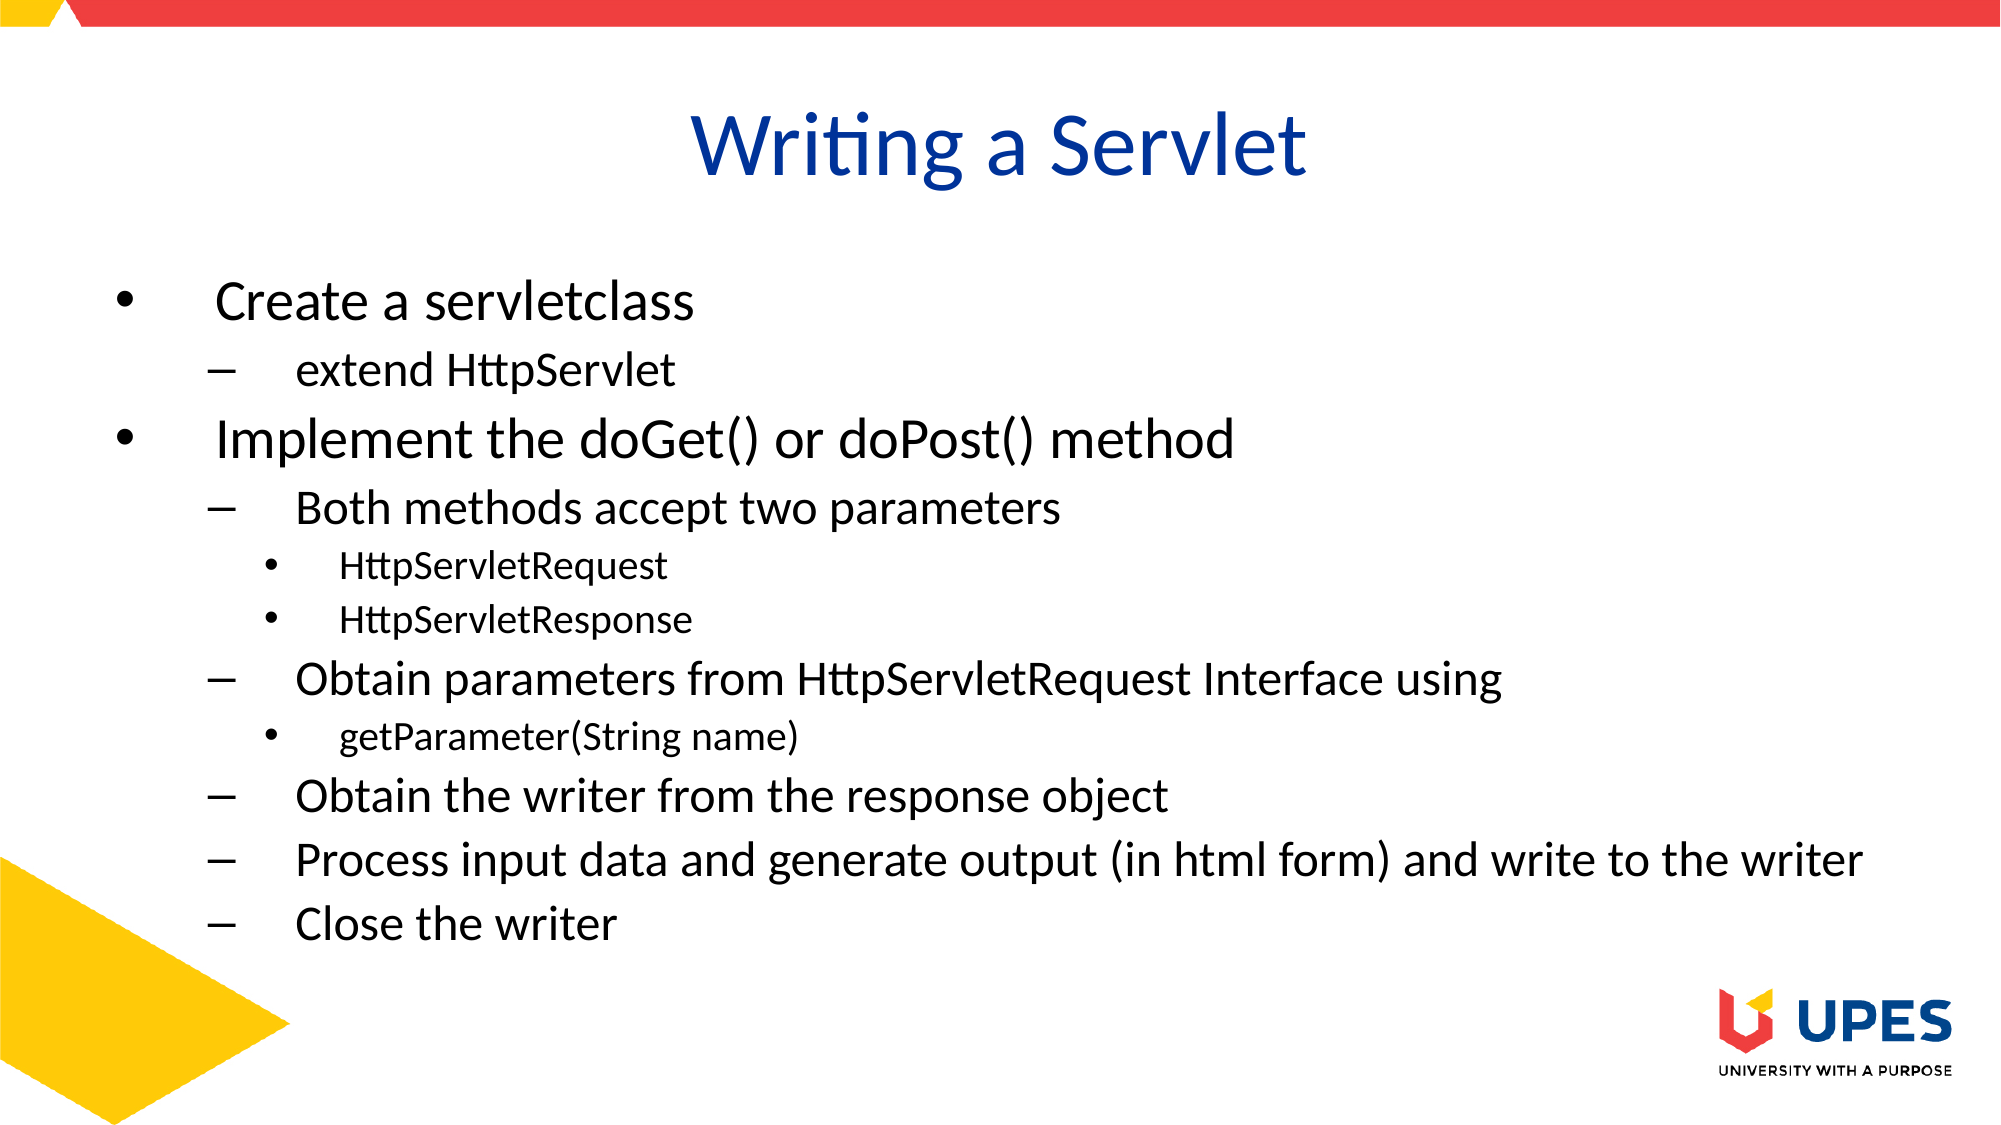

# Writing a Servlet
Create a servletclass
extend HttpServlet
Implement the doGet() or doPost() method
Both methods accept two parameters
HttpServletRequest
HttpServletResponse
Obtain parameters from HttpServletRequest Interface using
getParameter(String name)
Obtain the writer from the response object
Process input data and generate output (in html form) and write to the writer
Close the writer